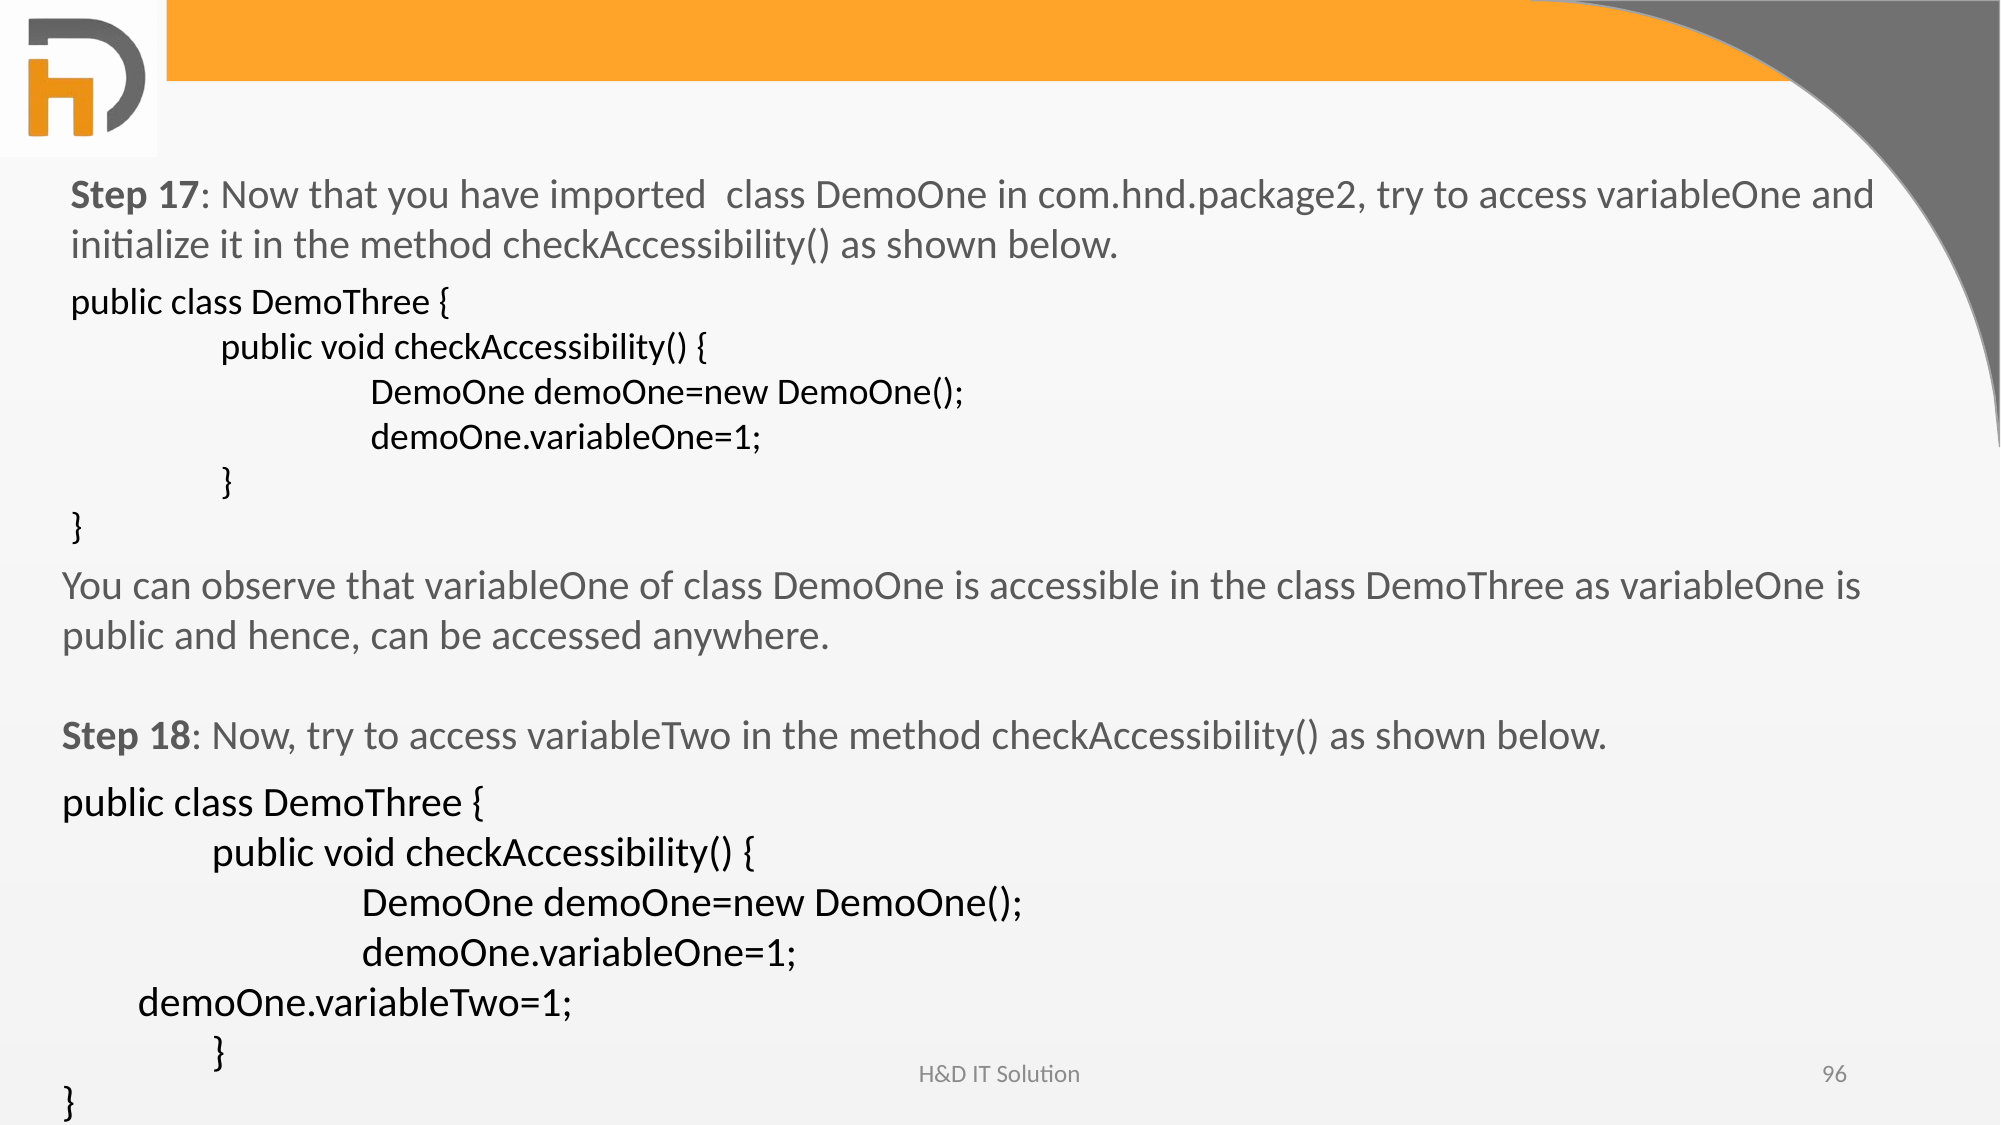

Step 17: Now that you have imported  class DemoOne in com.hnd.package2, try to access variableOne and initialize it in the method checkAccessibility() as shown below.
public class DemoThree {
	public void checkAccessibility() {
		DemoOne demoOne=new DemoOne();
		demoOne.variableOne=1;
	}
}
You can observe that variableOne of class DemoOne is accessible in the class DemoThree as variableOne is public and hence, can be accessed anywhere.

Step 18: Now, try to access variableTwo in the method checkAccessibility() as shown below.
public class DemoThree {
	public void checkAccessibility() {
		DemoOne demoOne=new DemoOne();
		demoOne.variableOne=1;
        demoOne.variableTwo=1;
	}
}
H&D IT Solution
96